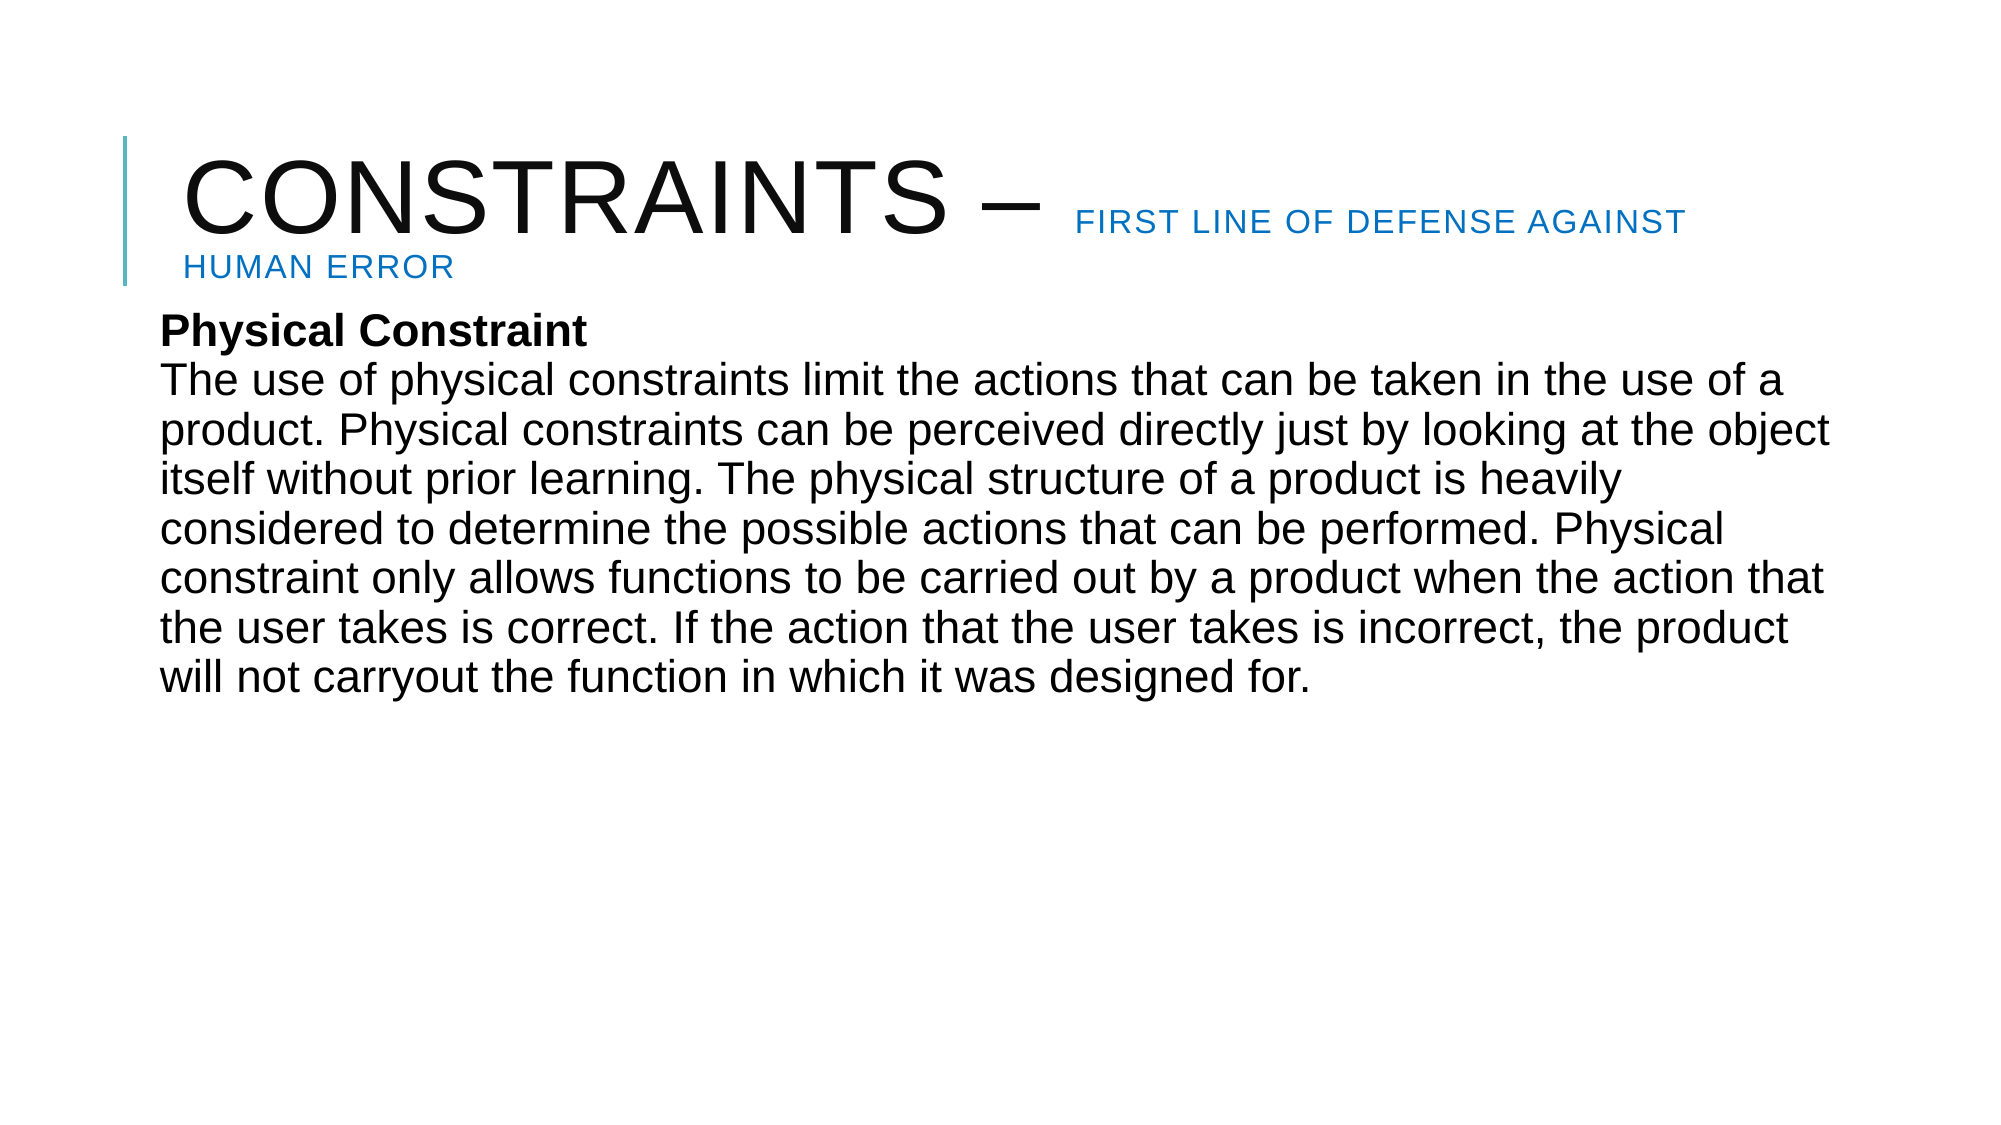

# Constraints – First line of Defense against human error
Physical Constraint
The use of physical constraints limit the actions that can be taken in the use of a product. Physical constraints can be perceived directly just by looking at the object itself without prior learning. The physical structure of a product is heavily considered to determine the possible actions that can be performed. Physical constraint only allows functions to be carried out by a product when the action that the user takes is correct. If the action that the user takes is incorrect, the product will not carryout the function in which it was designed for.